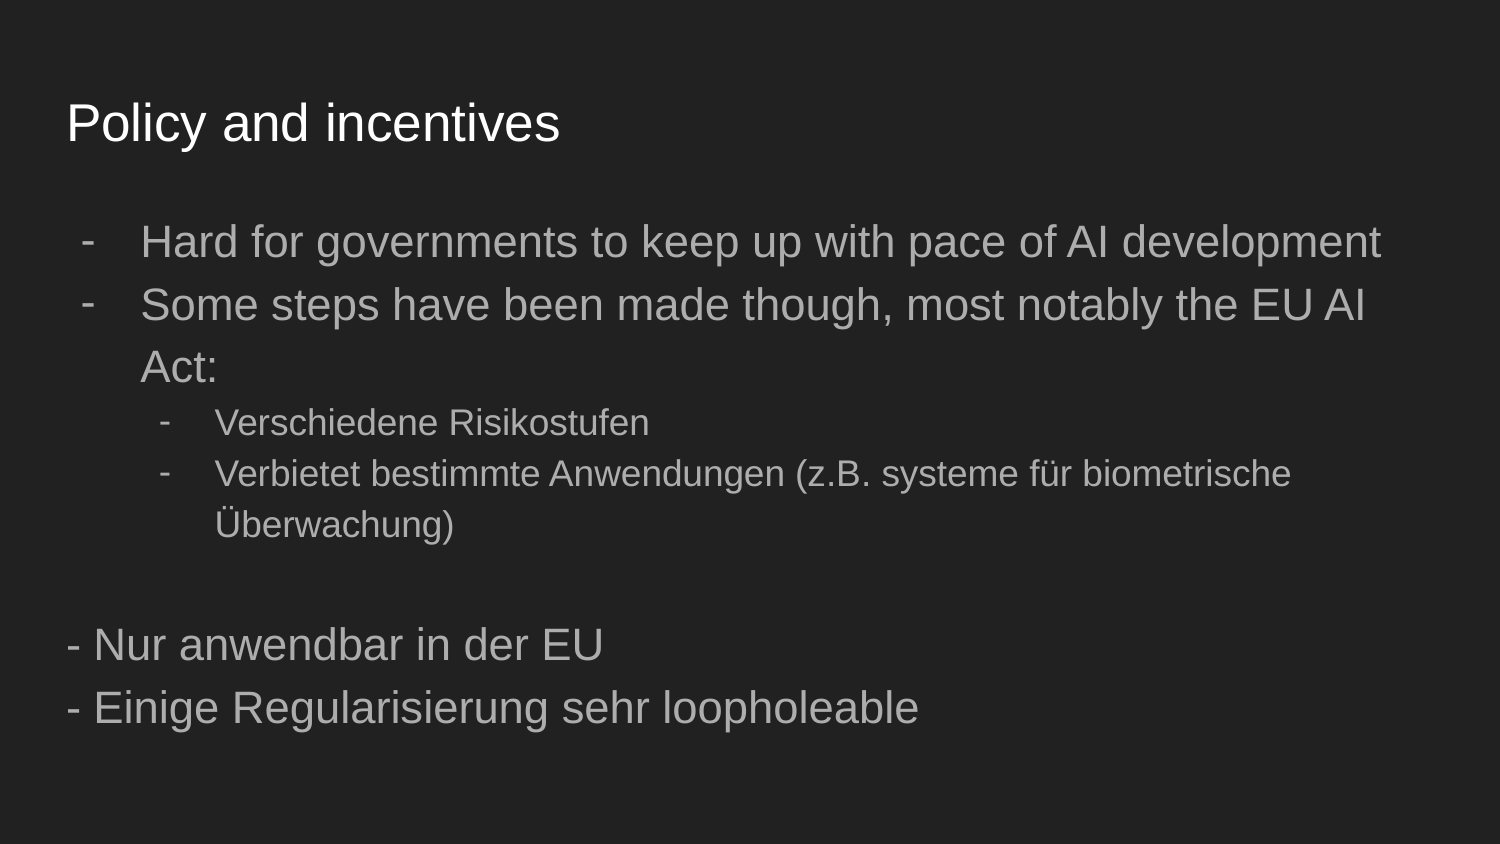

# Policy and incentives
Hard for governments to keep up with pace of AI development
Some steps have been made though, most notably the EU AI Act:
Verschiedene Risikostufen
Verbietet bestimmte Anwendungen (z.B. systeme für biometrische Überwachung)

- Nur anwendbar in der EU
- Einige Regularisierung sehr loopholeable